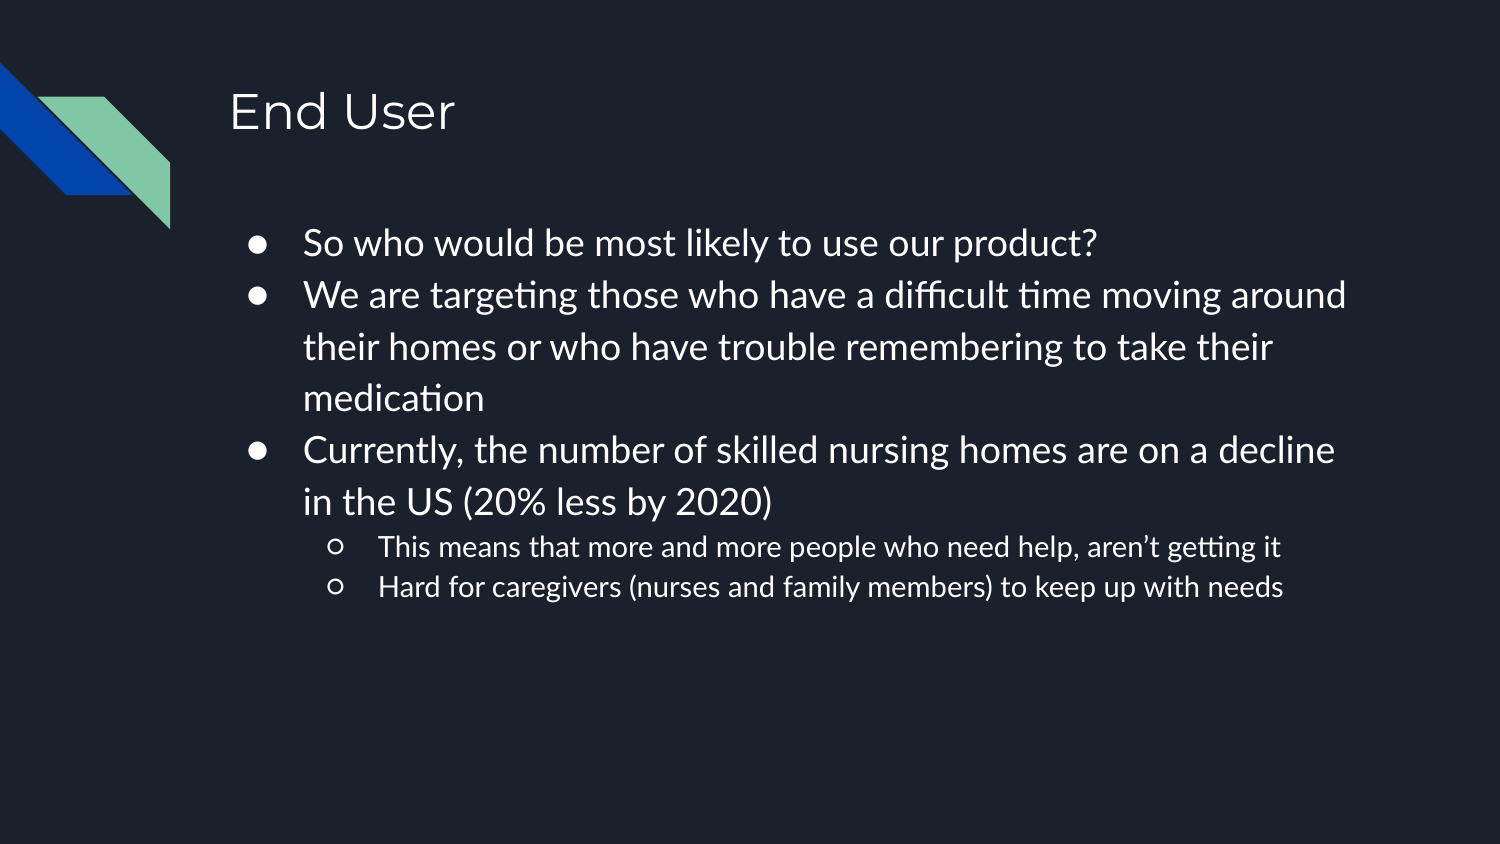

# End User
So who would be most likely to use our product?
We are targeting those who have a difficult time moving around their homes or who have trouble remembering to take their medication
Currently, the number of skilled nursing homes are on a decline in the US (20% less by 2020)
This means that more and more people who need help, aren’t getting it
Hard for caregivers (nurses and family members) to keep up with needs